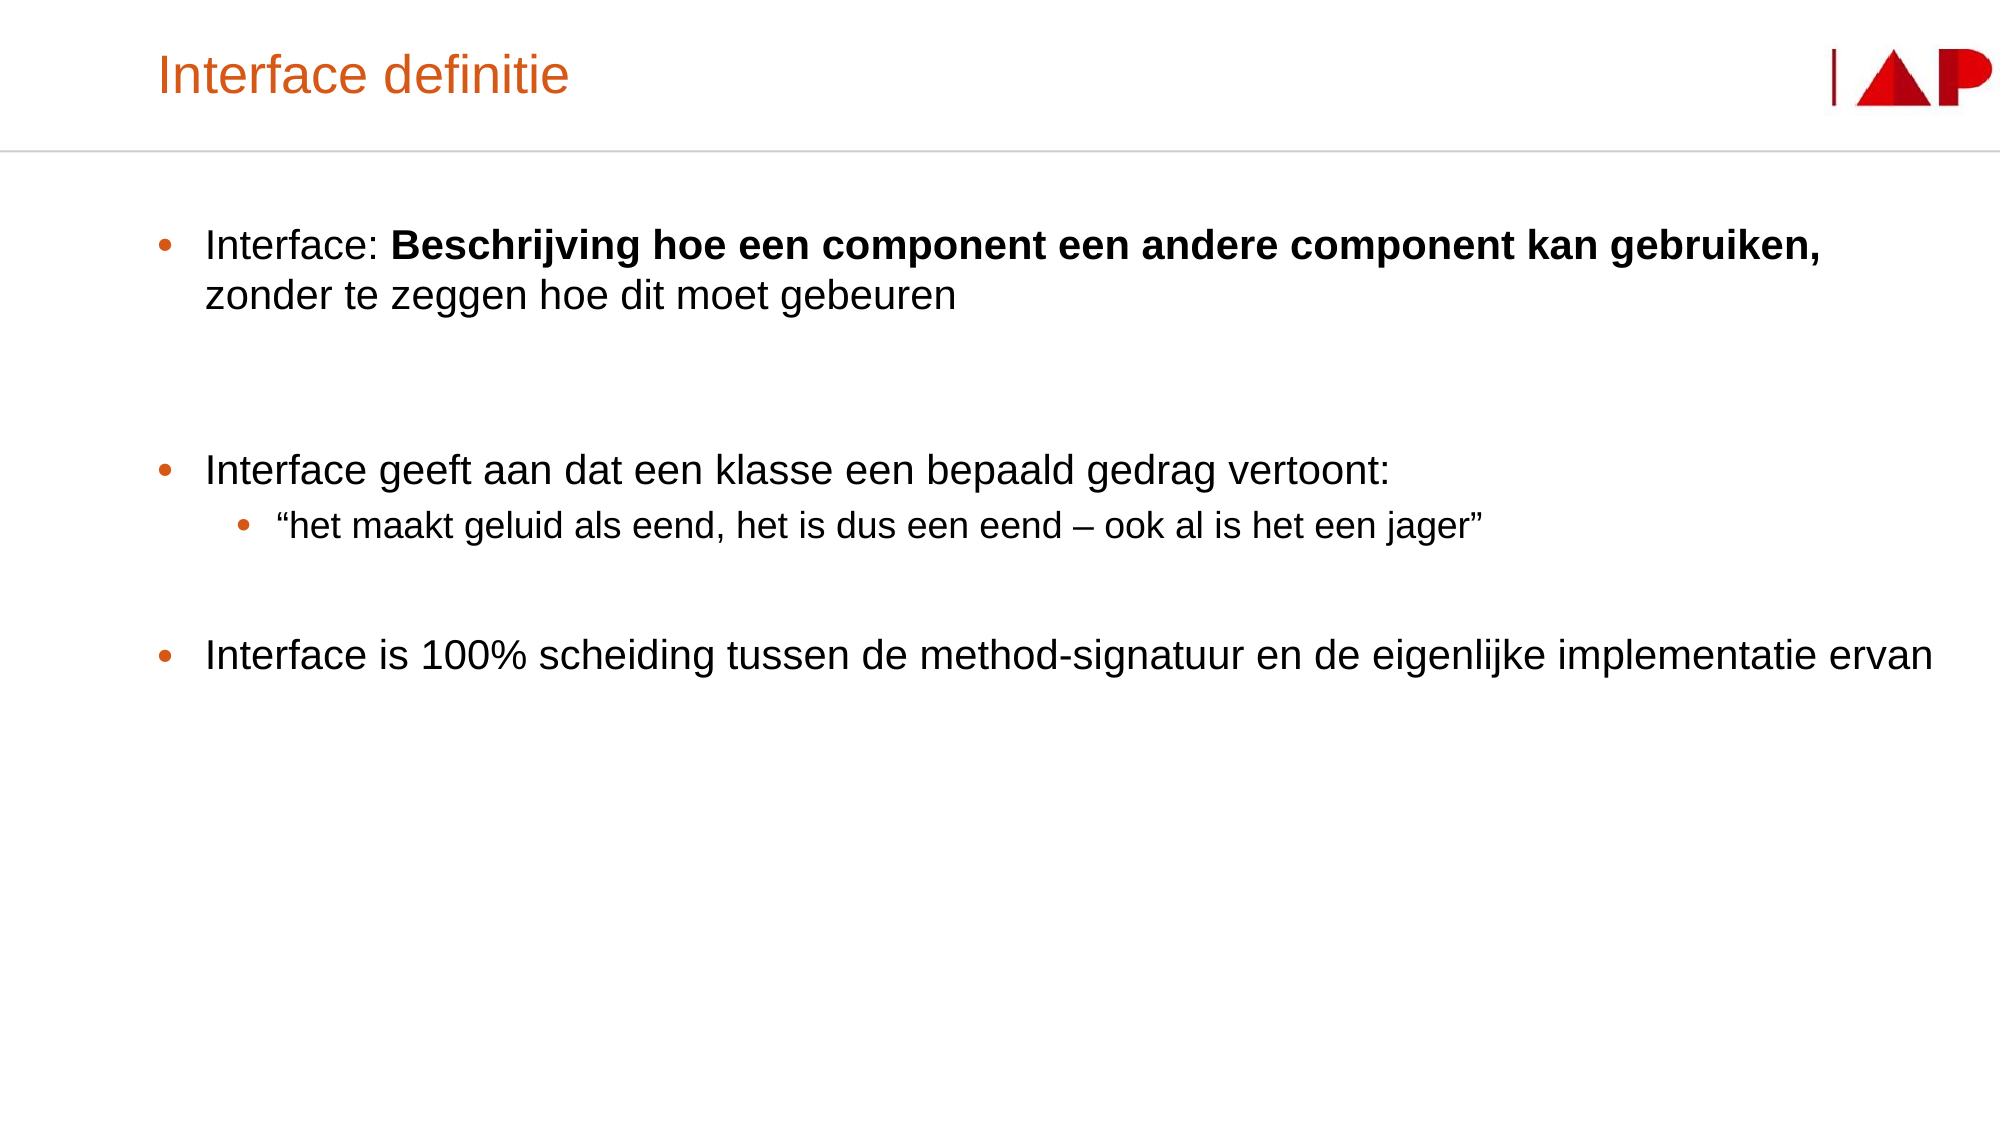

# Interface definitie
Interface: Beschrijving hoe een component een andere component kan gebruiken, zonder te zeggen hoe dit moet gebeuren

Interface geeft aan dat een klasse een bepaald gedrag vertoont:
“het maakt geluid als eend, het is dus een eend – ook al is het een jager”

Interface is 100% scheiding tussen de method-signatuur en de eigenlijke implementatie ervan